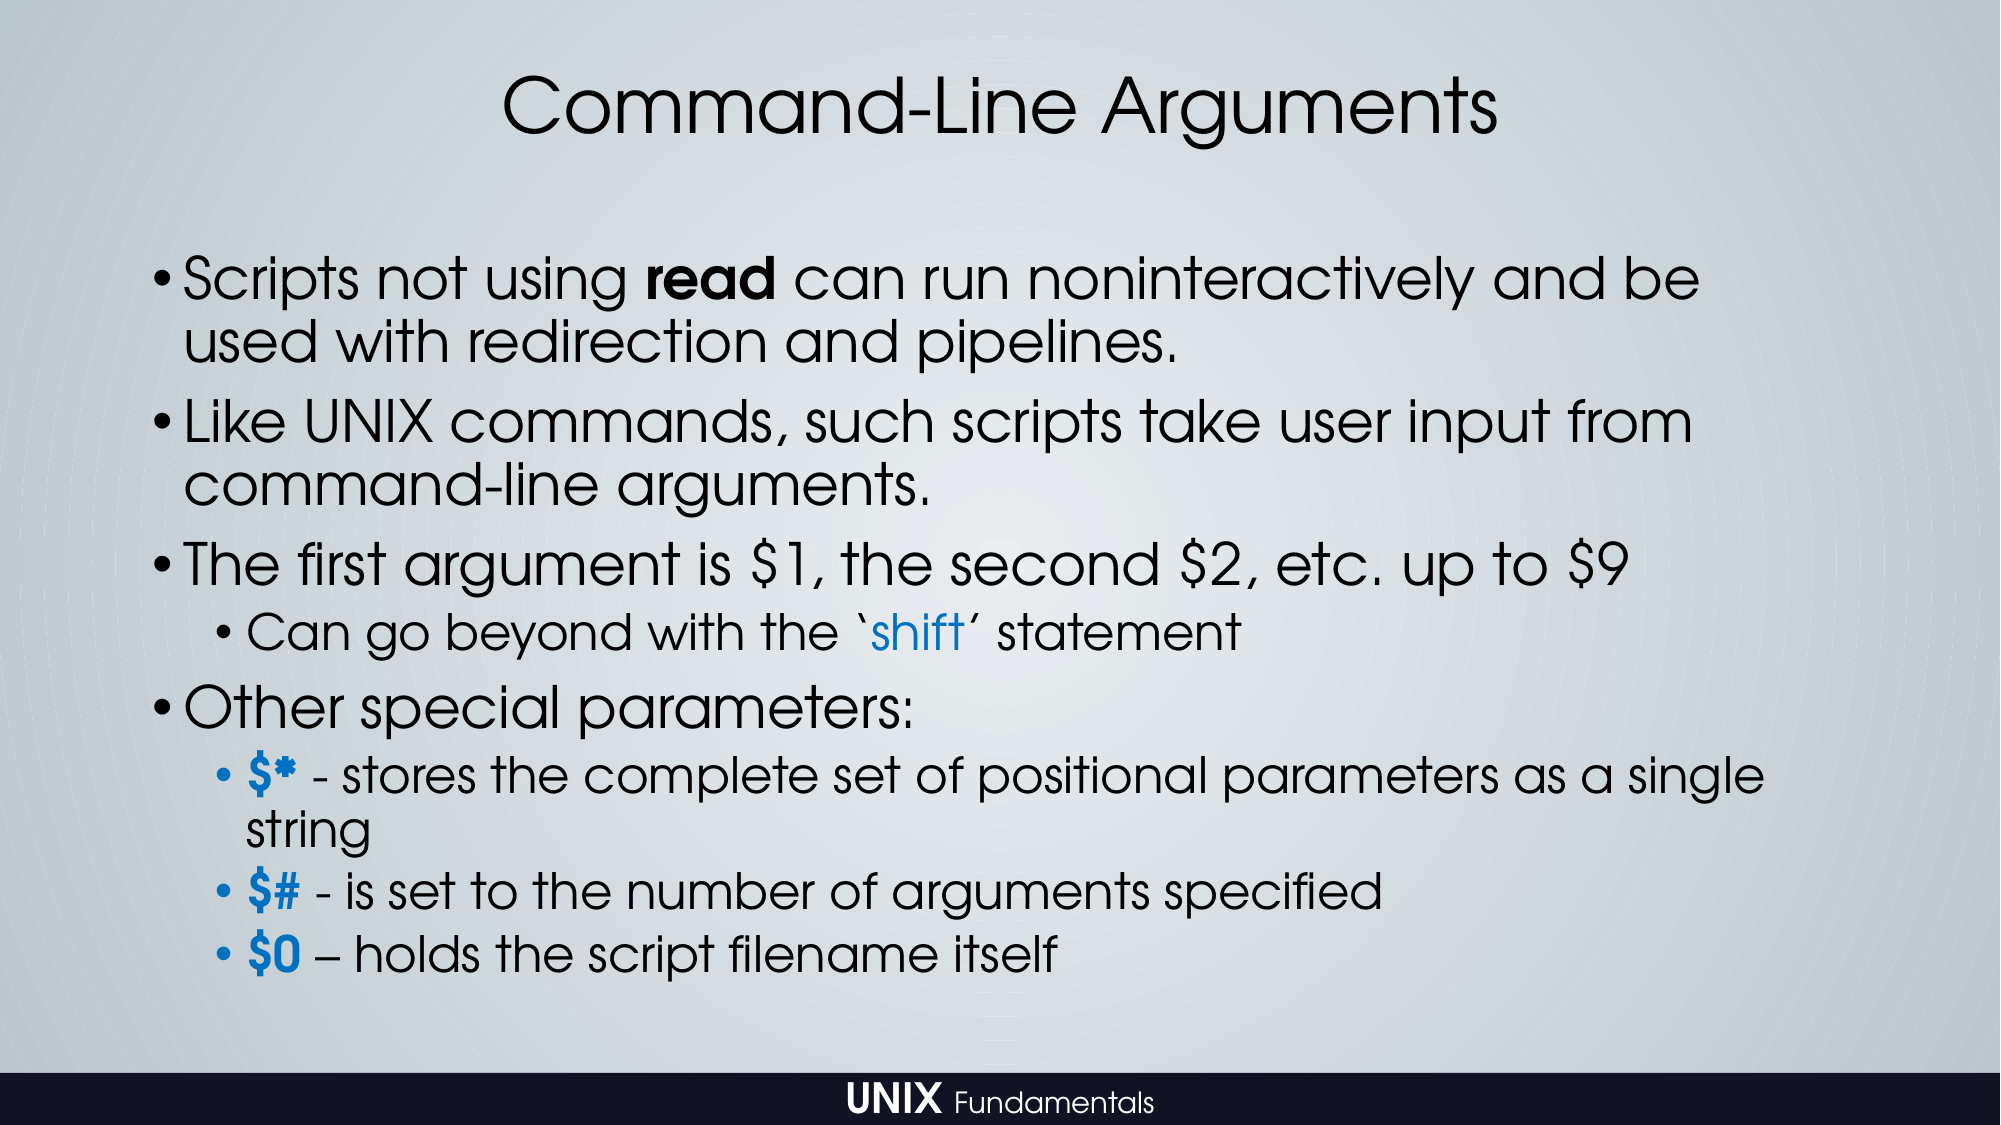

# Command-Line Arguments
Scripts not using read can run noninteractively and be used with redirection and pipelines.
Like UNIX commands, such scripts take user input from command-line arguments.
The first argument is $1, the second $2, etc. up to $9
Can go beyond with the ‘shift’ statement
Other special parameters:
$* - stores the complete set of positional parameters as a single string
$# - is set to the number of arguments specified
$0 – holds the script filename itself